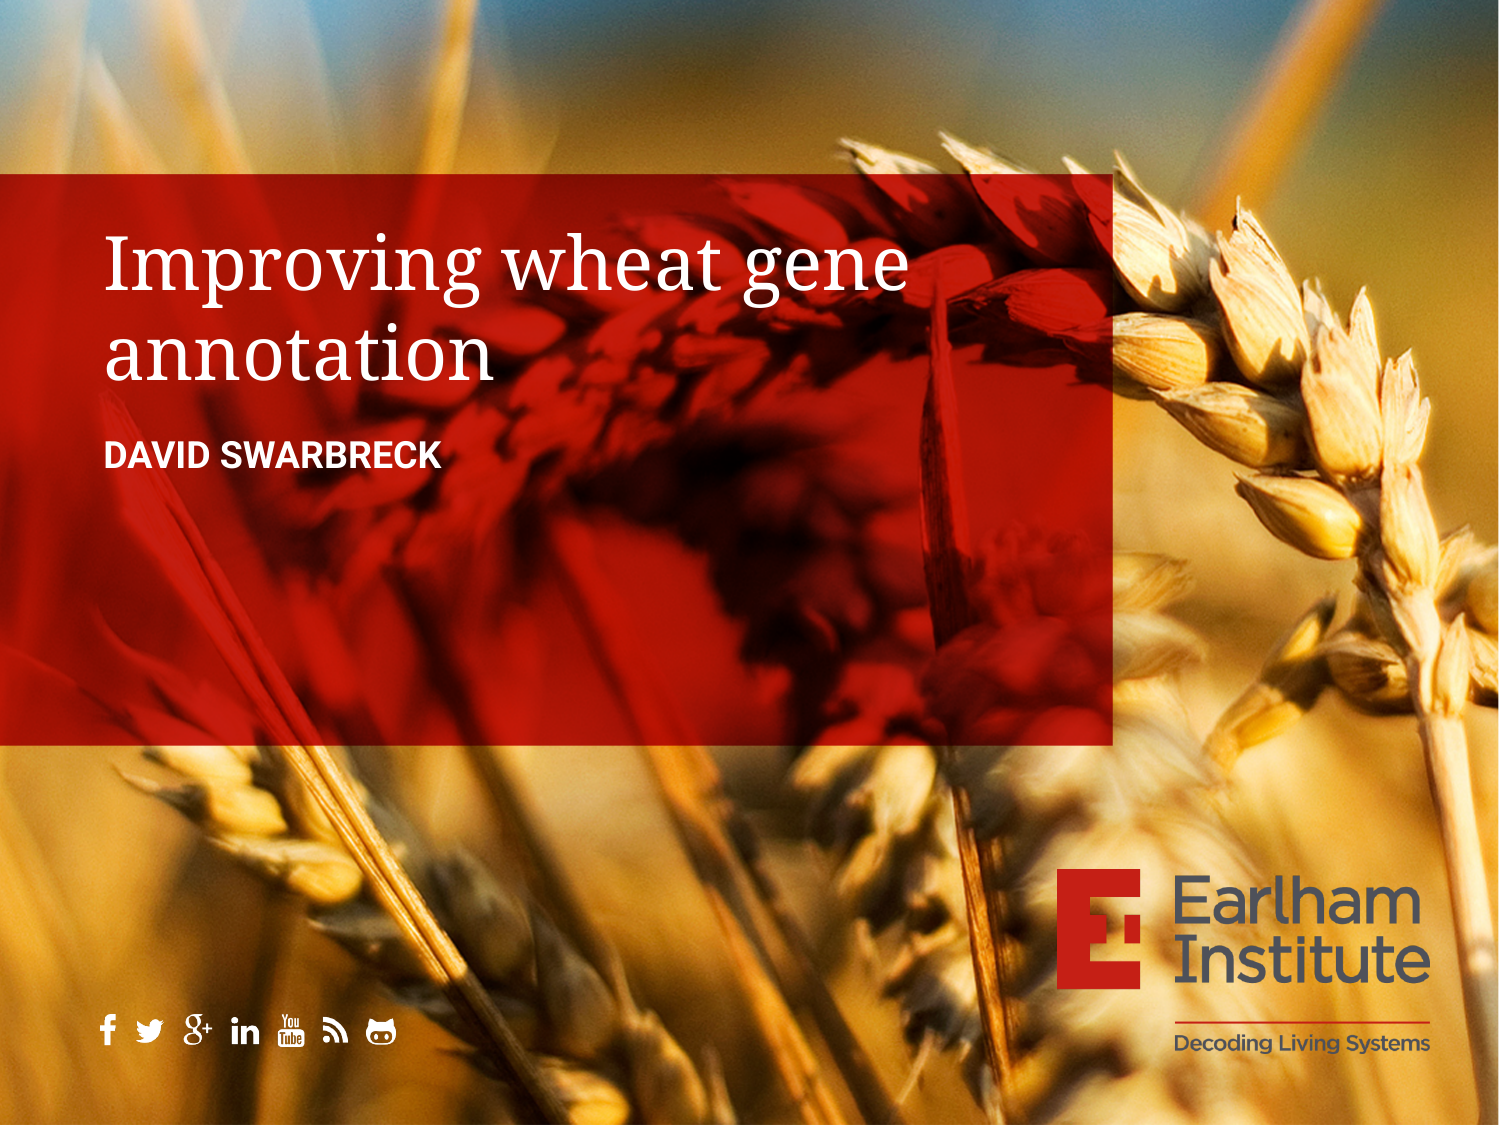

# Improving wheat gene annotation
David Swarbreck